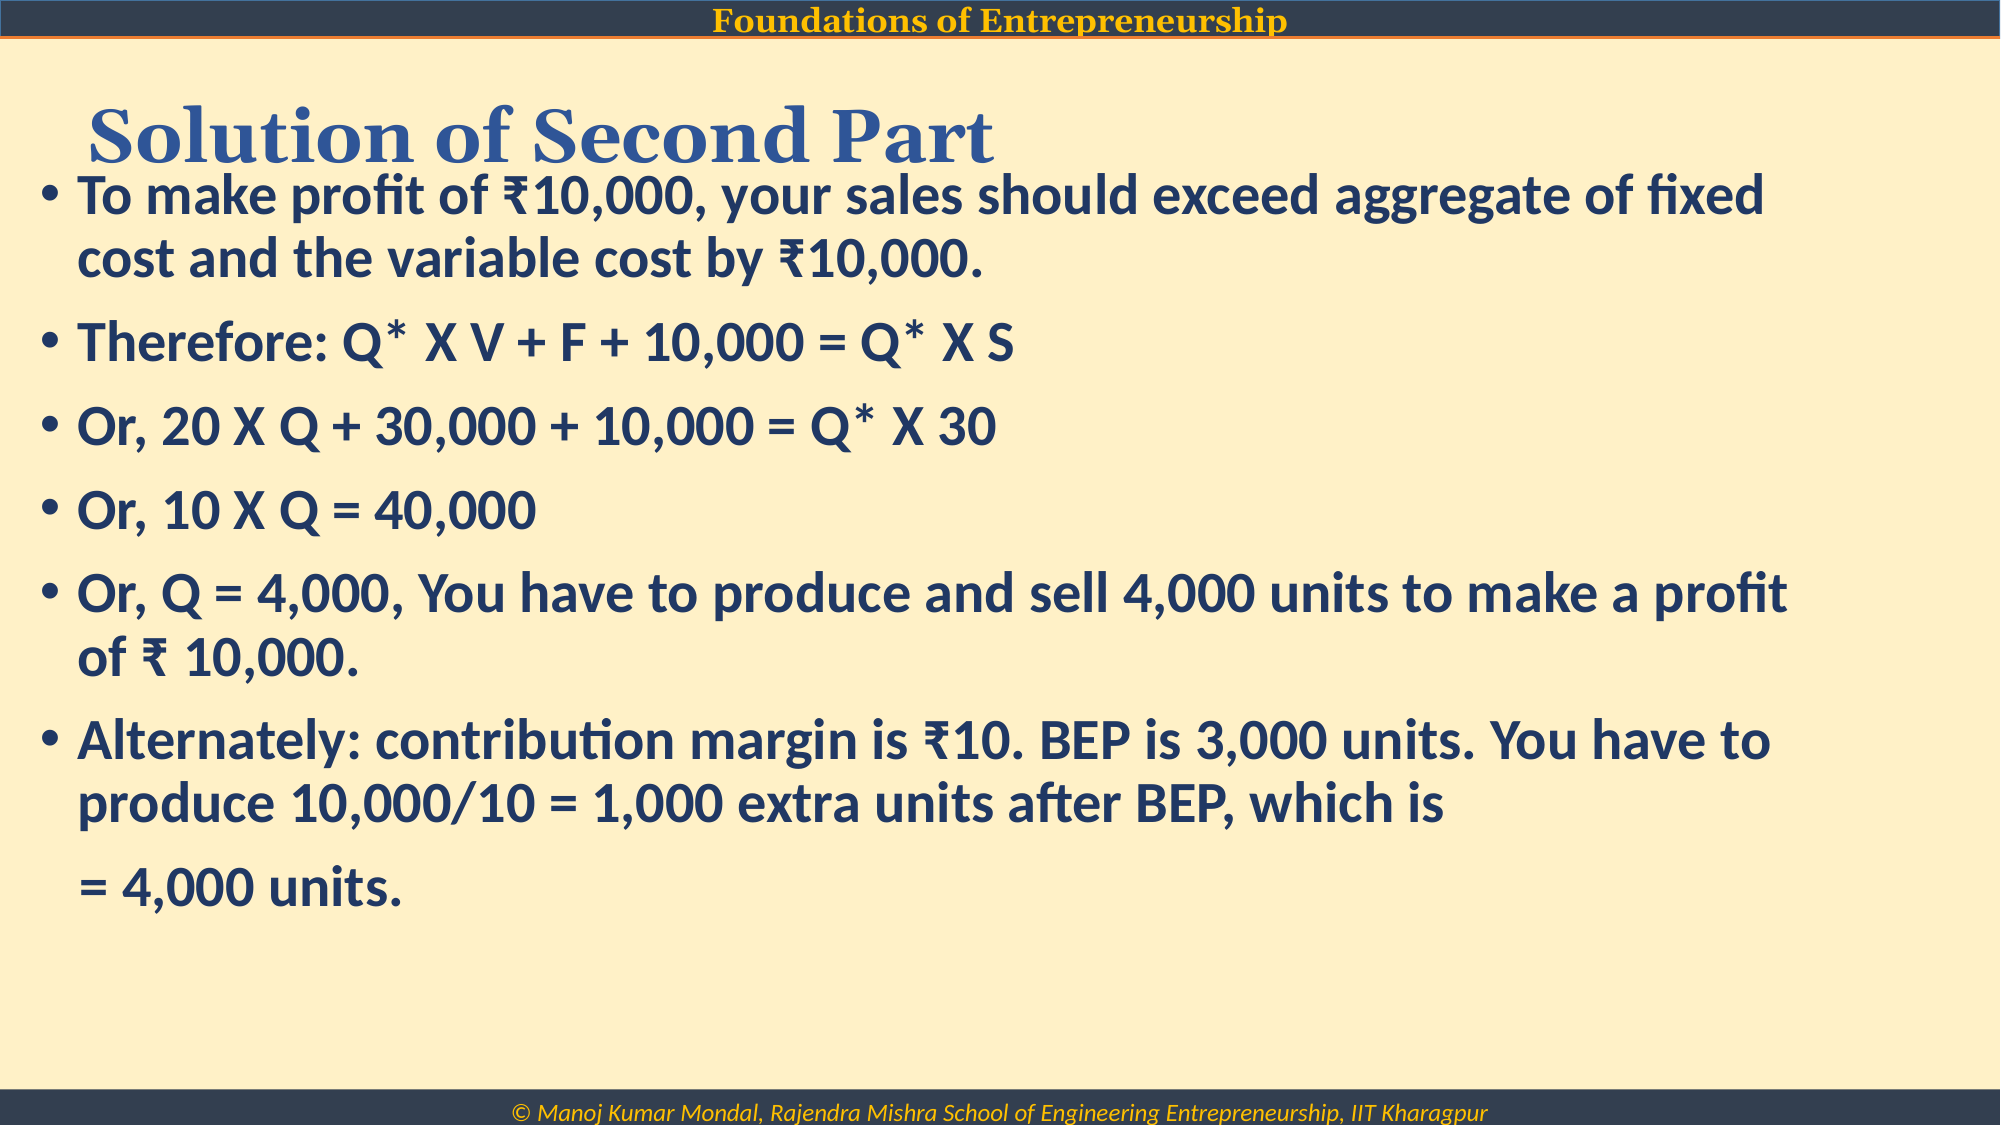

# Solution of Second Part
To make profit of ₹10,000, your sales should exceed aggregate of fixed cost and the variable cost by ₹10,000.
Therefore: Q* X V + F + 10,000 = Q* X S
Or, 20 X Q + 30,000 + 10,000 = Q* X 30
Or, 10 X Q = 40,000
Or, Q = 4,000, You have to produce and sell 4,000 units to make a profit of ₹ 10,000.
Alternately: contribution margin is ₹10. BEP is 3,000 units. You have to produce 10,000/10 = 1,000 extra units after BEP, which is
   = 4,000 units.